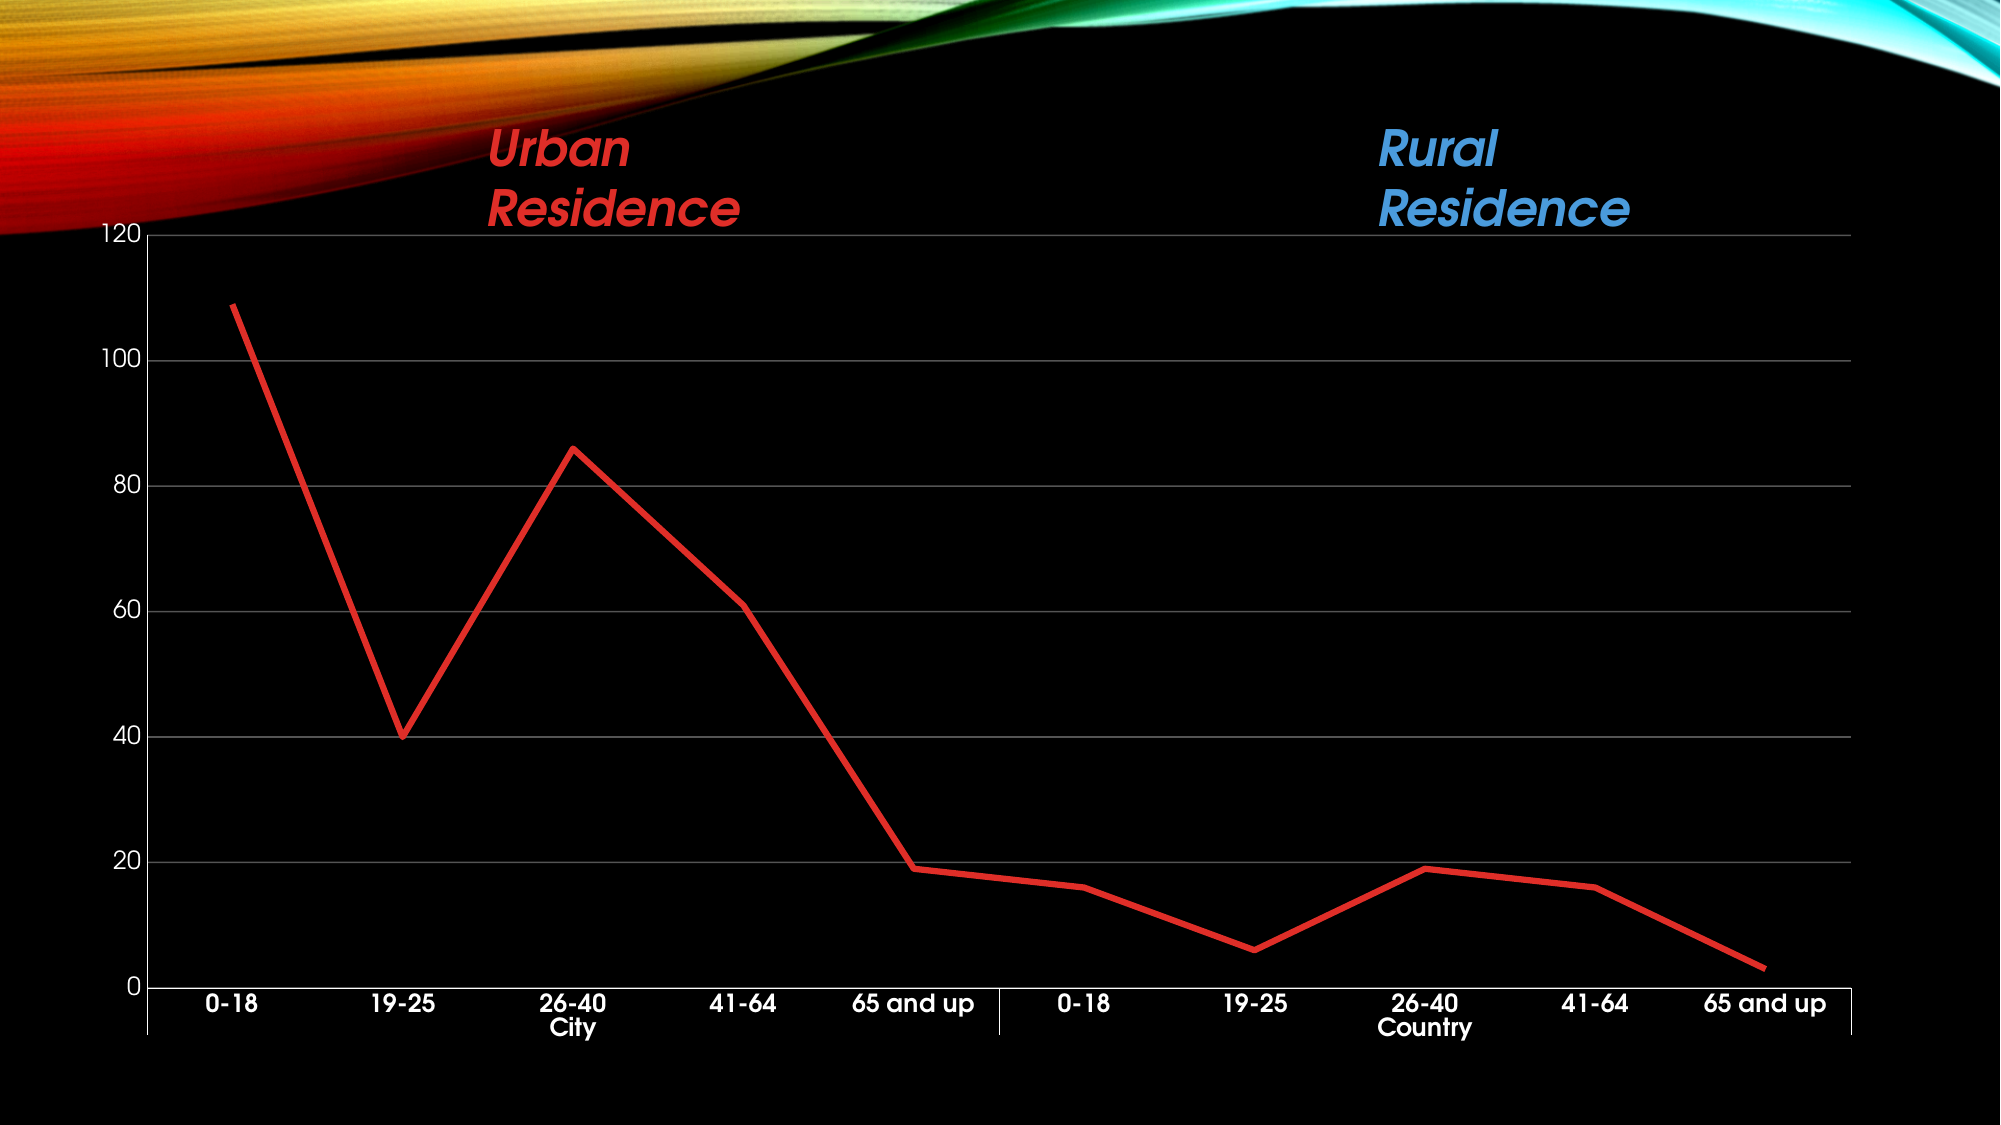

Urban Residence
Rural Residence

### Chart

| Category | Total |
|---|---|
| 0-18 | 109.0 |
| 19-25 | 40.0 |
| 26-40 | 86.0 |
| 41-64 | 61.0 |
| 65 and up | 19.0 |
| 0-18 | 16.0 |
| 19-25 | 6.0 |
| 26-40 | 19.0 |
| 41-64 | 16.0 |
| 65 and up | 3.0 |